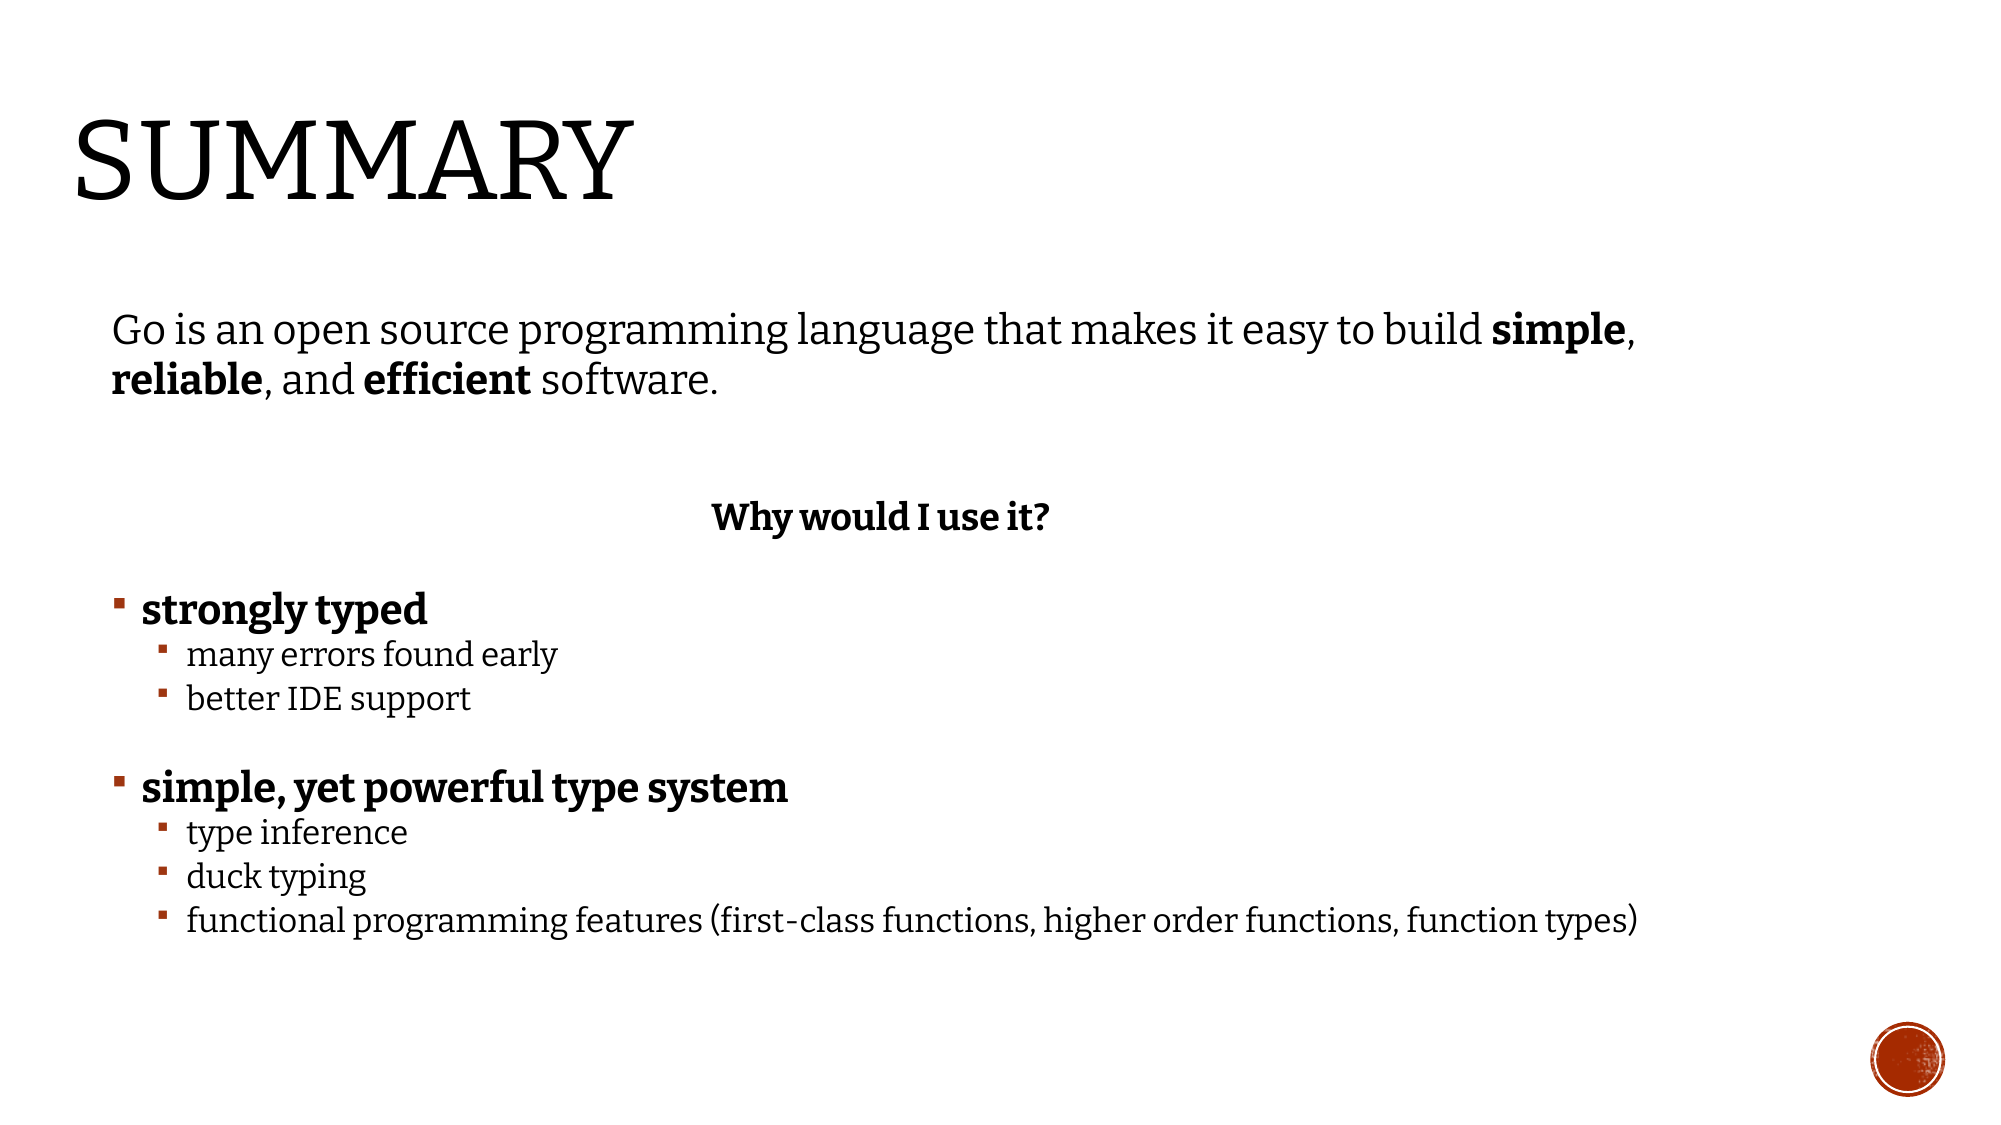

# Summary
Go is an open source programming language that makes it easy to build simple, reliable, and efficient software.

				Why would I use it?
strongly typed
many errors found early
better IDE support
simple, yet powerful type system
type inference
duck typing
functional programming features (first-class functions, higher order functions, function types)